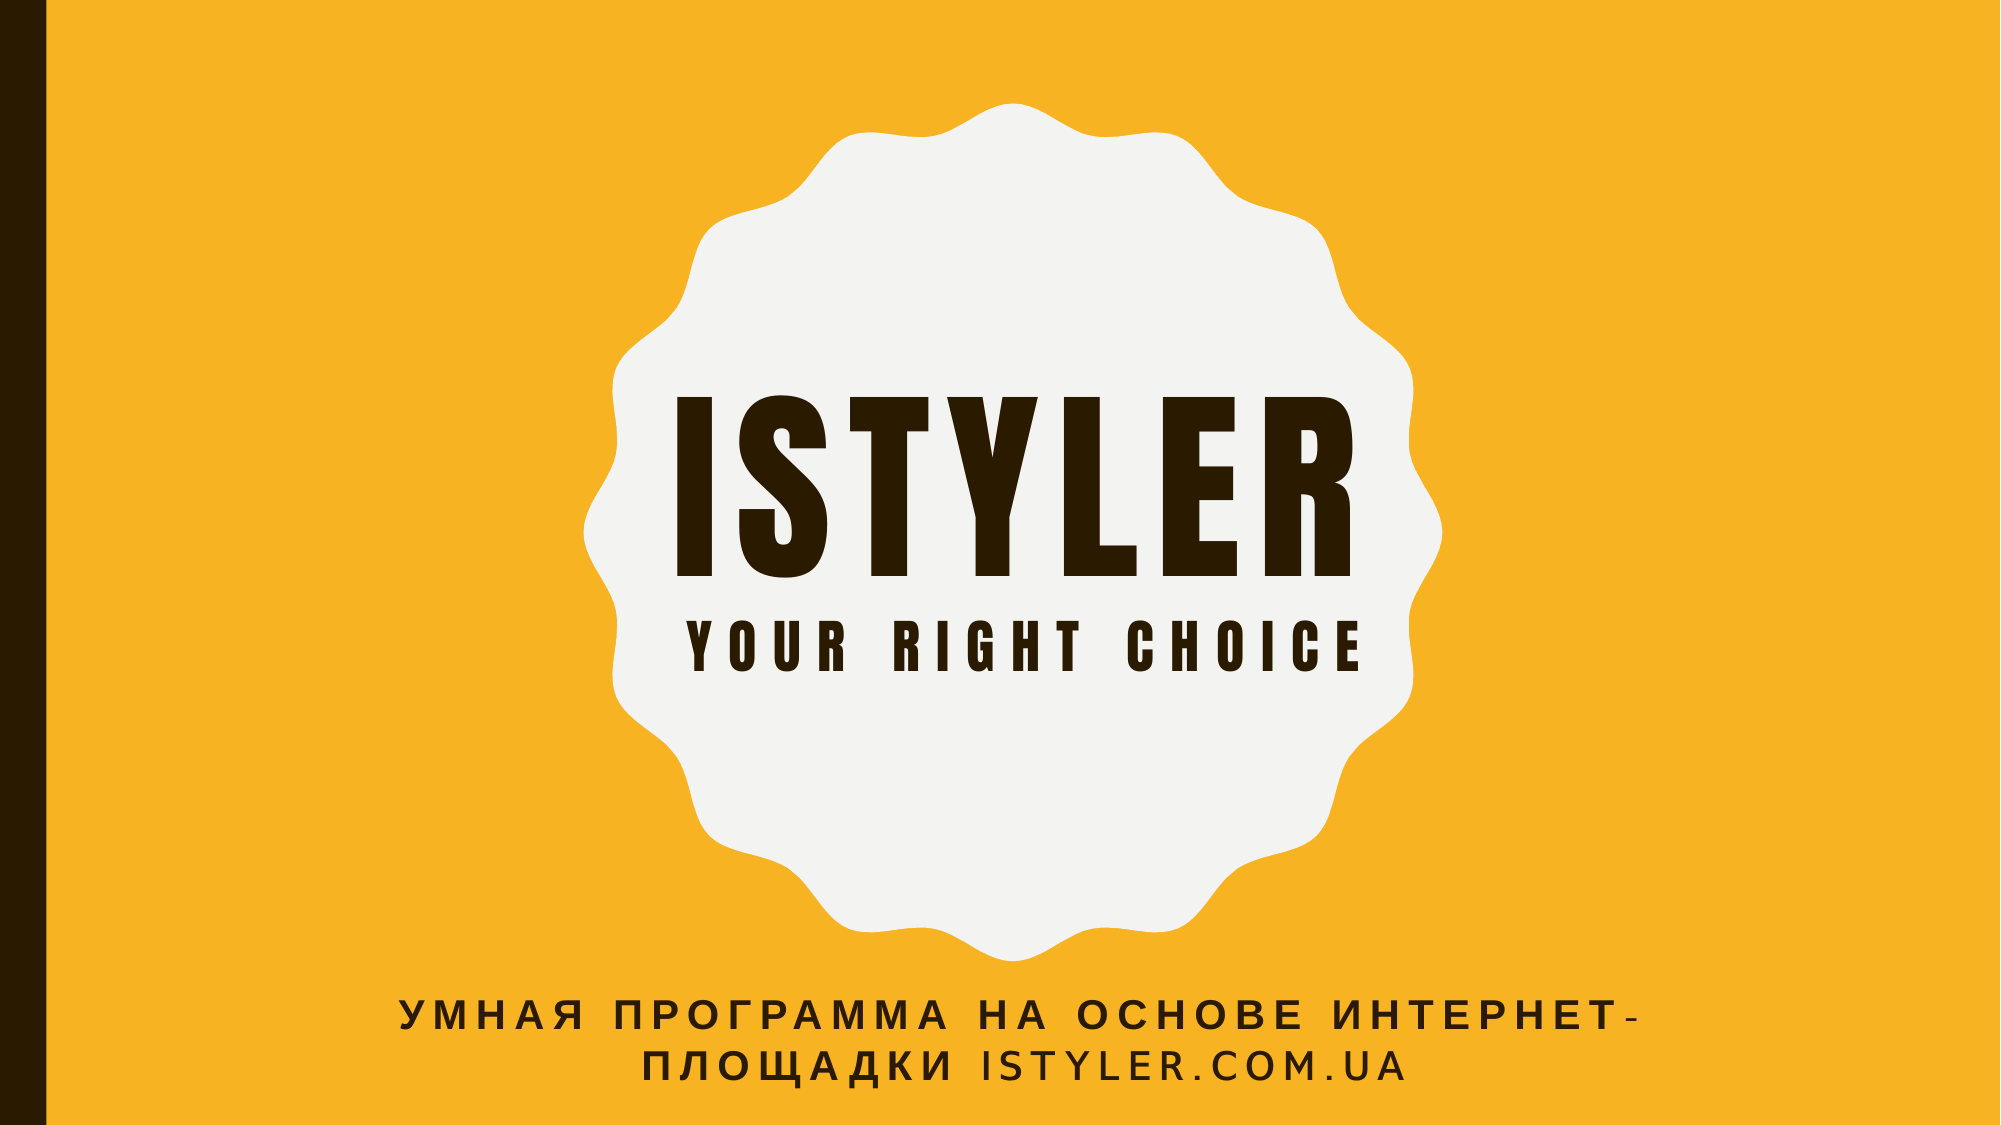

# Istyler Your right choice
Умная программа на основе интернет-Площадки Istyler.com.ua